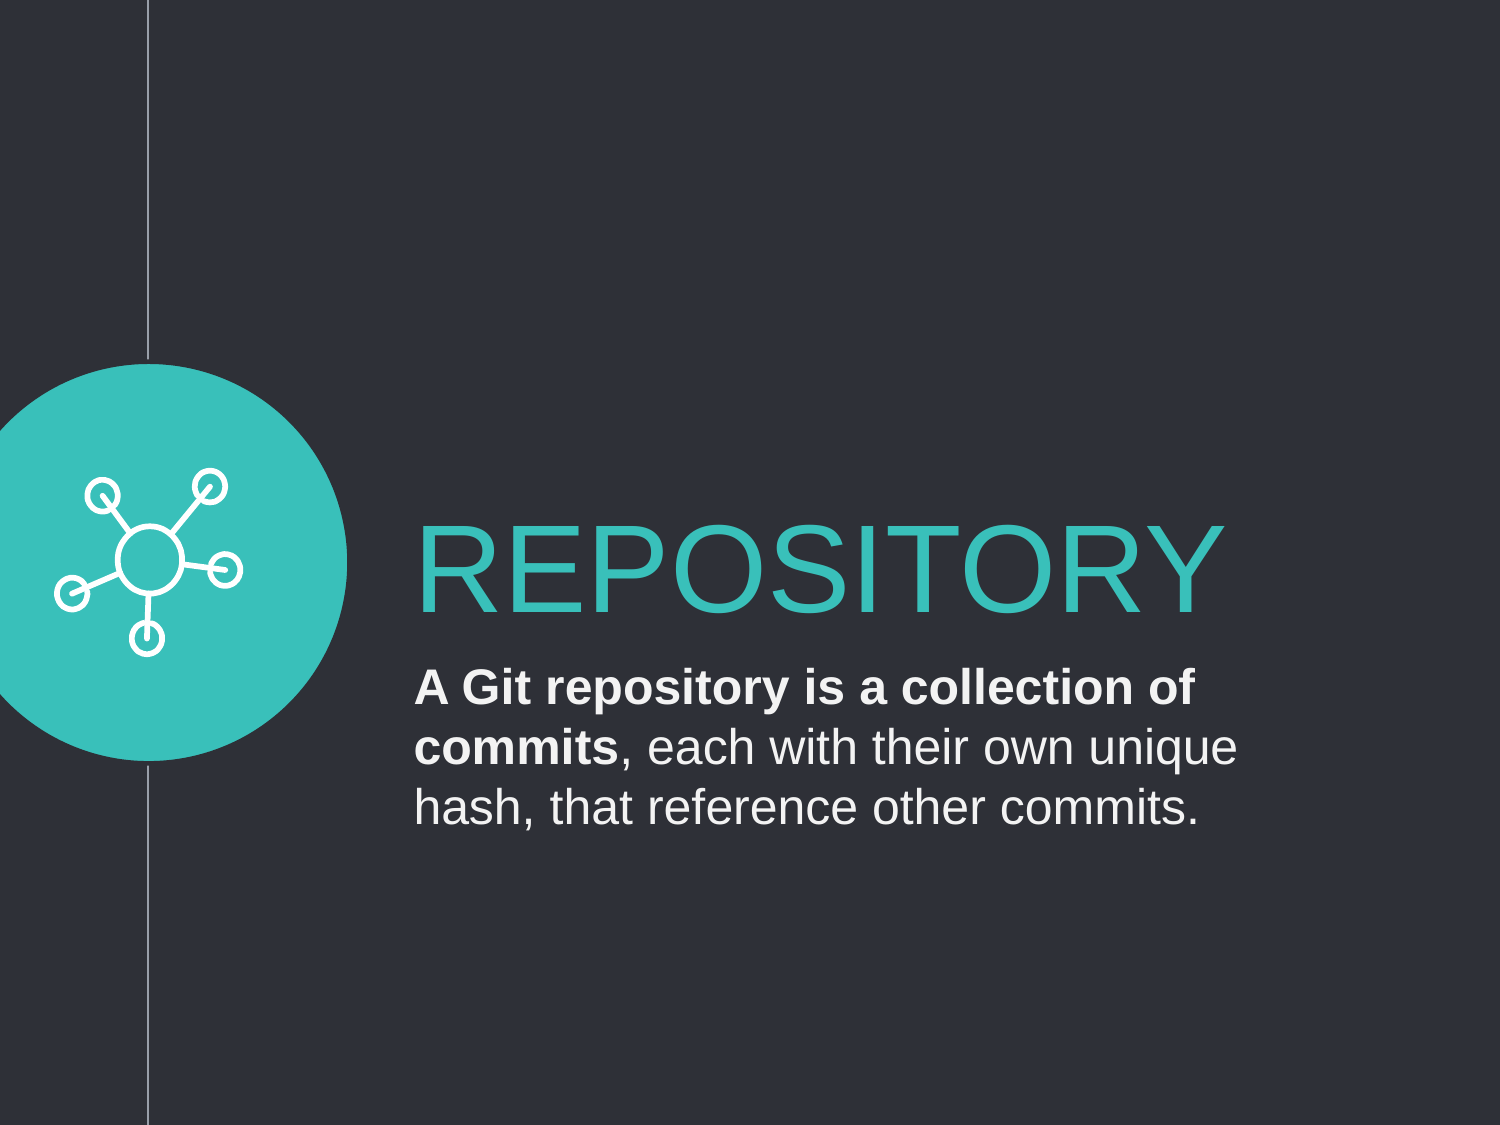

REPOSITORY

A Git repository is a collection of commits, each with their own unique hash, that reference other commits.